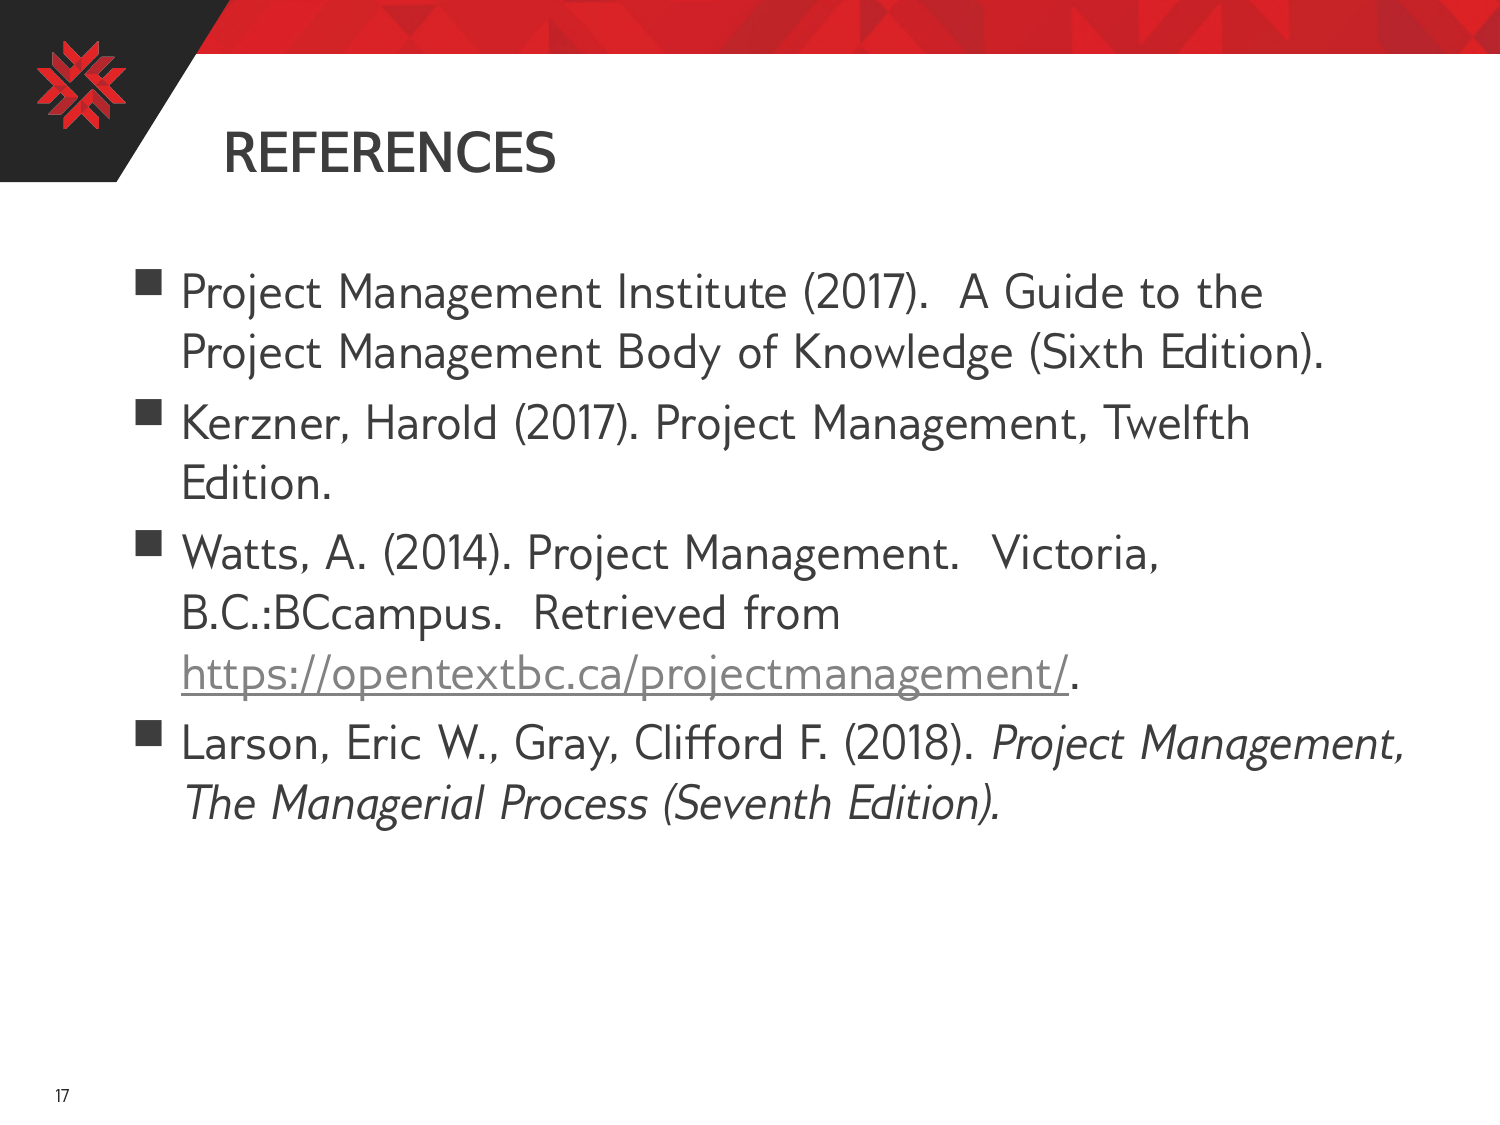

# references
Project Management Institute (2017).  A Guide to the Project Management Body of Knowledge (Sixth Edition).
Kerzner, Harold (2017). Project Management, Twelfth Edition.
Watts, A. (2014). Project Management.  Victoria, B.C.:BCcampus.  Retrieved from https://opentextbc.ca/projectmanagement/.
Larson, Eric W., Gray, Clifford F. (2018). Project Management, The Managerial Process (Seventh Edition).

17